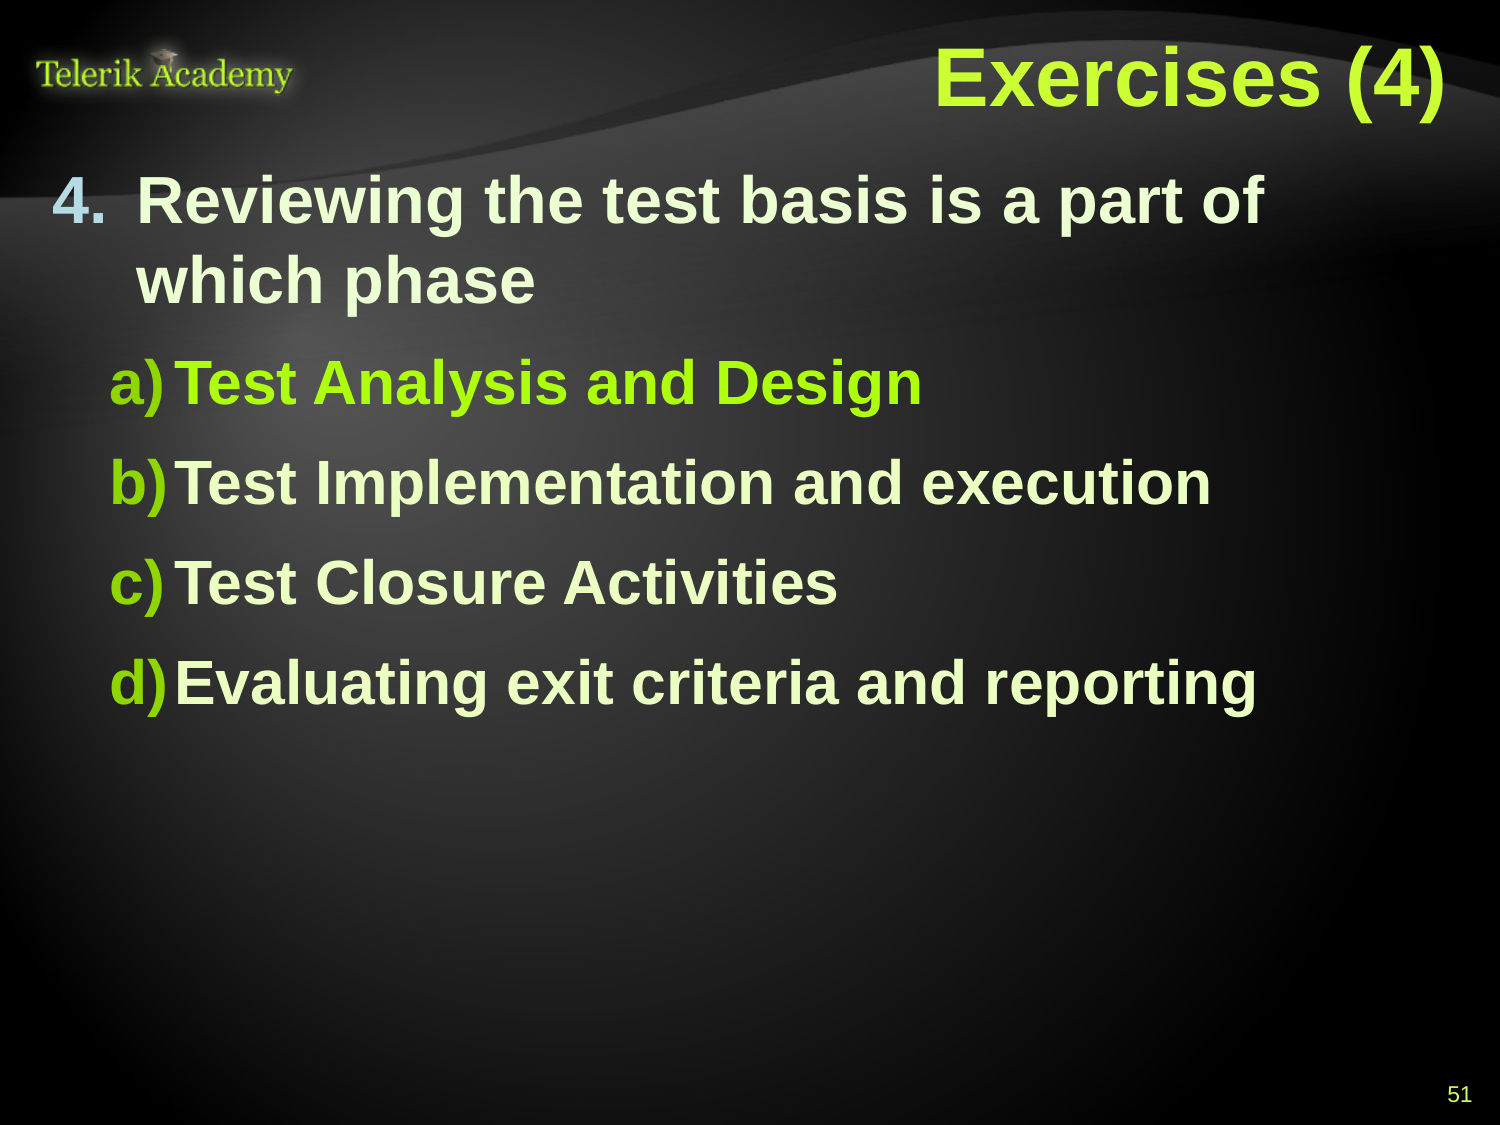

# Exercises (4)
Reviewing the test basis is a part of which phase
Test Analysis and Design
Test Implementation and execution
Test Closure Activities
Evaluating exit criteria and reporting
51